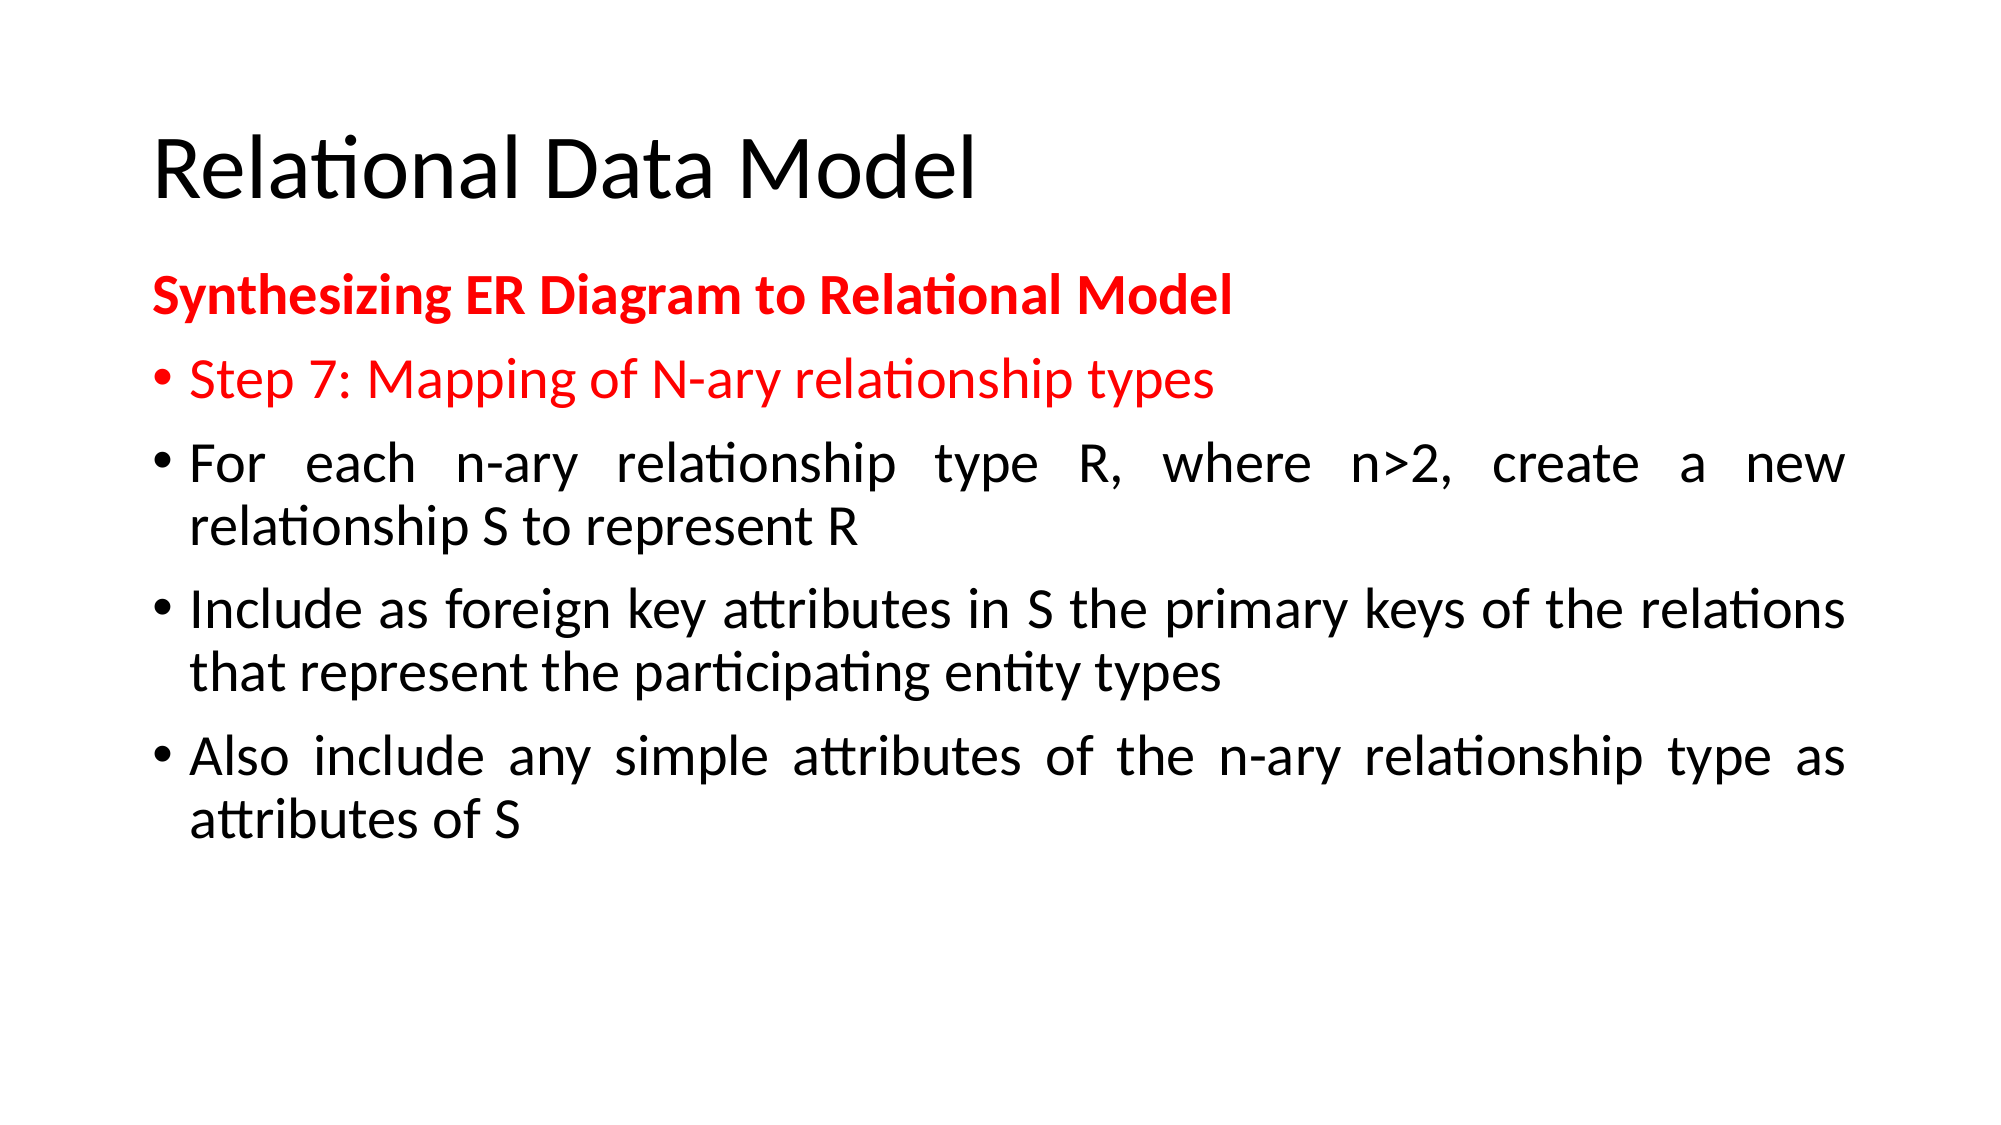

# Relational Data Model
Synthesizing ER Diagram to Relational Model
Step 7: Mapping of N-ary relationship types
For each n-ary relationship type R, where n>2, create a new relationship S to represent R
Include as foreign key attributes in S the primary keys of the relations that represent the participating entity types
Also include any simple attributes of the n-ary relationship type as attributes of S